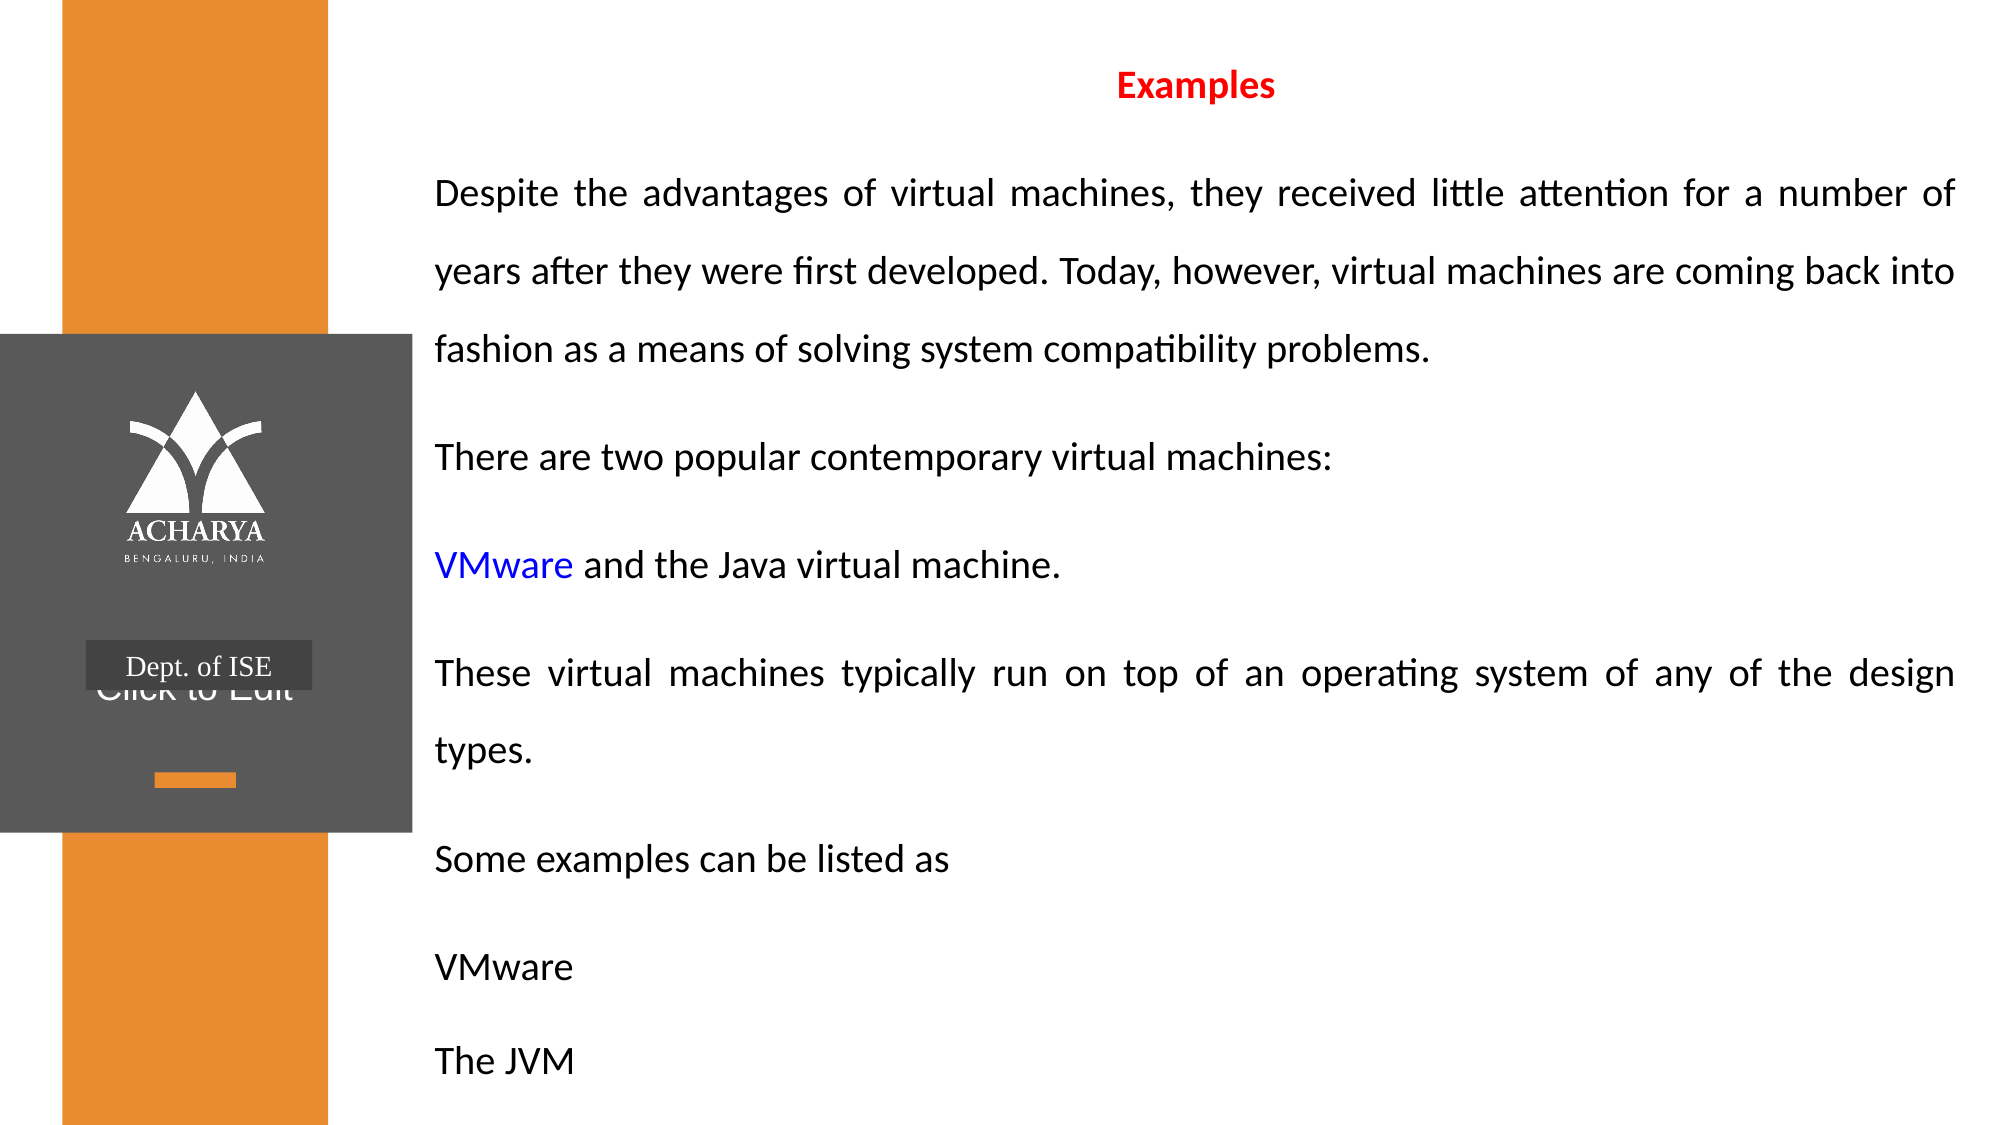

Examples
Despite the advantages of virtual machines, they received little attention for a number of years after they were first developed. Today, however, virtual machines are coming back into fashion as a means of solving system compatibility problems.
There are two popular contemporary virtual machines:
VMware and the Java virtual machine.
These virtual machines typically run on top of an operating system of any of the design types.
Some examples can be listed as
VMware
The JVM

Dept. of ISE